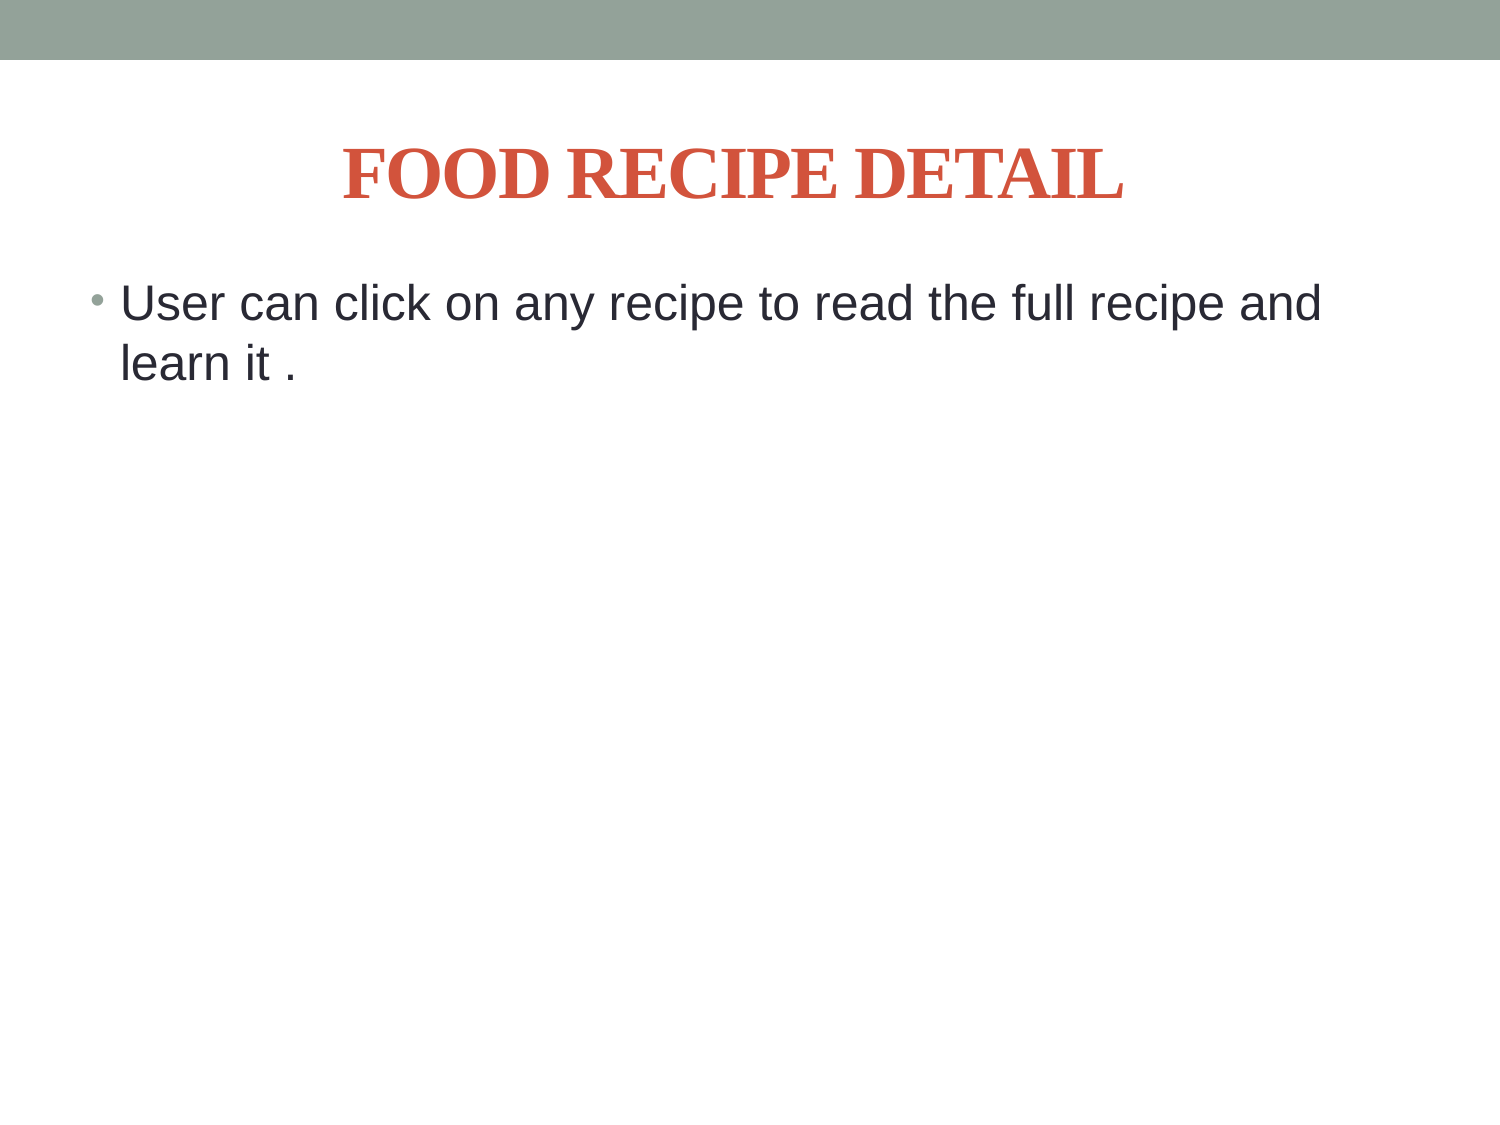

# FOOD RECIPE DETAIL
User can click on any recipe to read the full recipe and learn it .